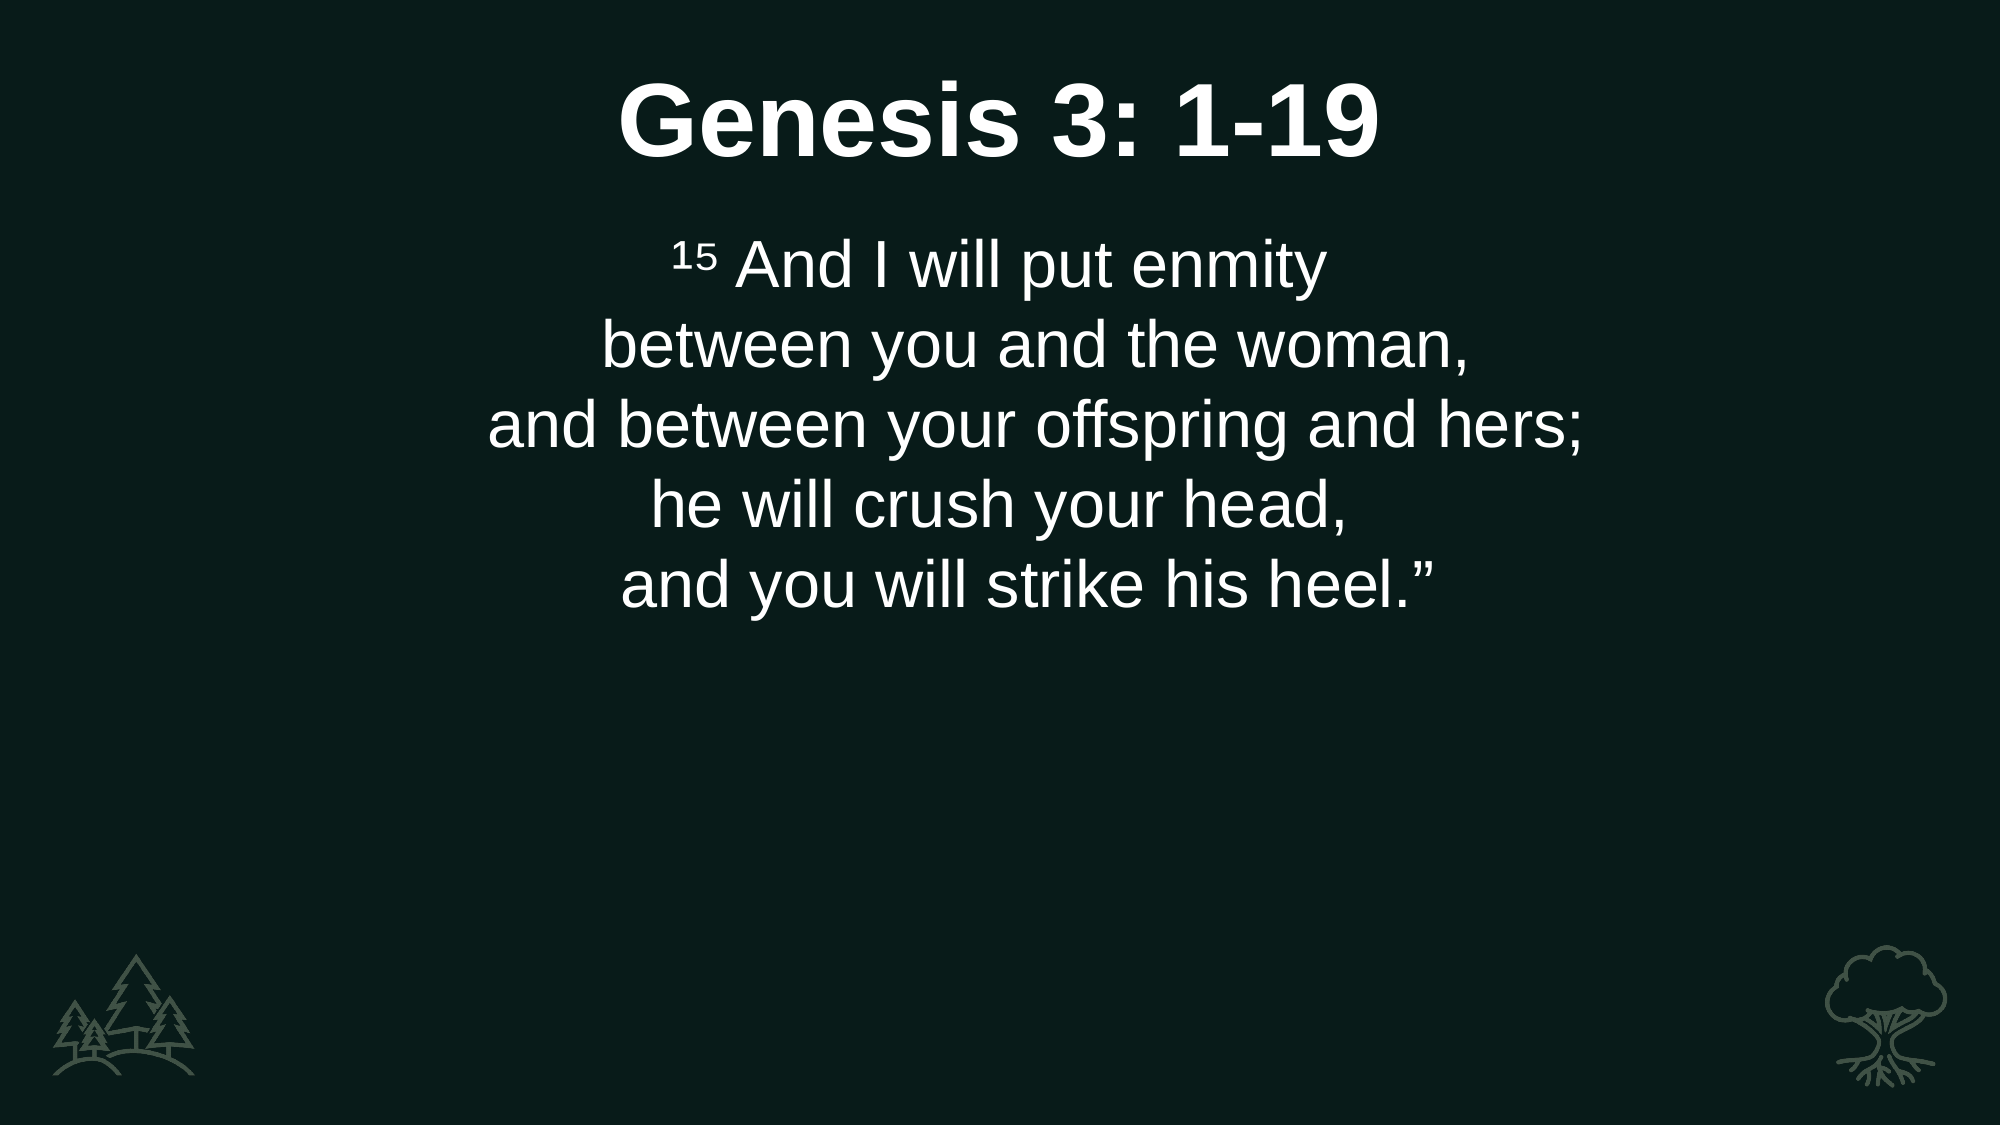

Genesis 3: 1-19
¹⁵ And I will put enmity
    between you and the woman,
    and between your offspring and hers;
he will crush your head,
    and you will strike his heel.”